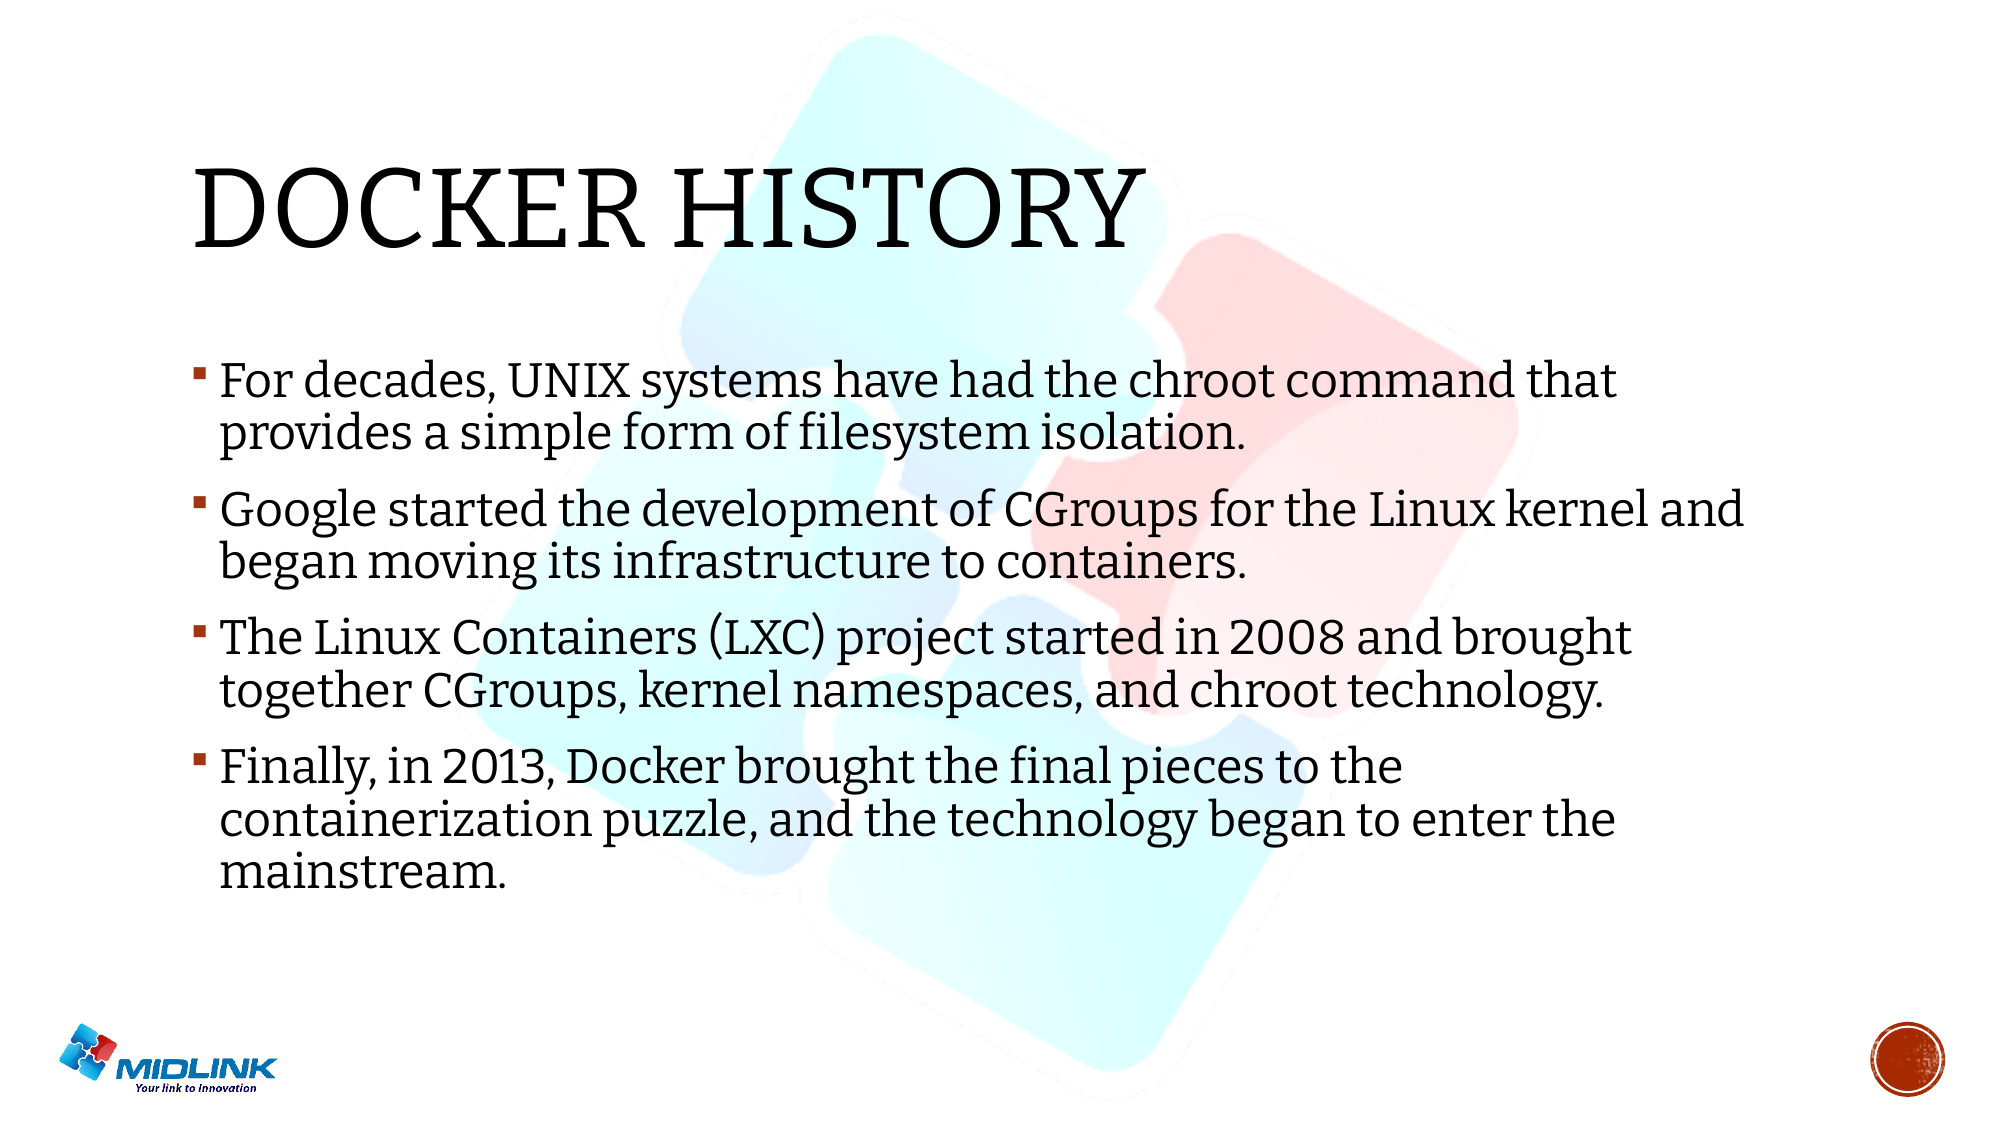

# Docker History
For decades, UNIX systems have had the chroot command that provides a simple form of filesystem isolation.
Google started the development of CGroups for the Linux kernel and began moving its infrastructure to containers.
The Linux Containers (LXC) project started in 2008 and brought together CGroups, kernel namespaces, and chroot technology.
Finally, in 2013, Docker brought the final pieces to the
containerization puzzle, and the technology began to enter the mainstream.